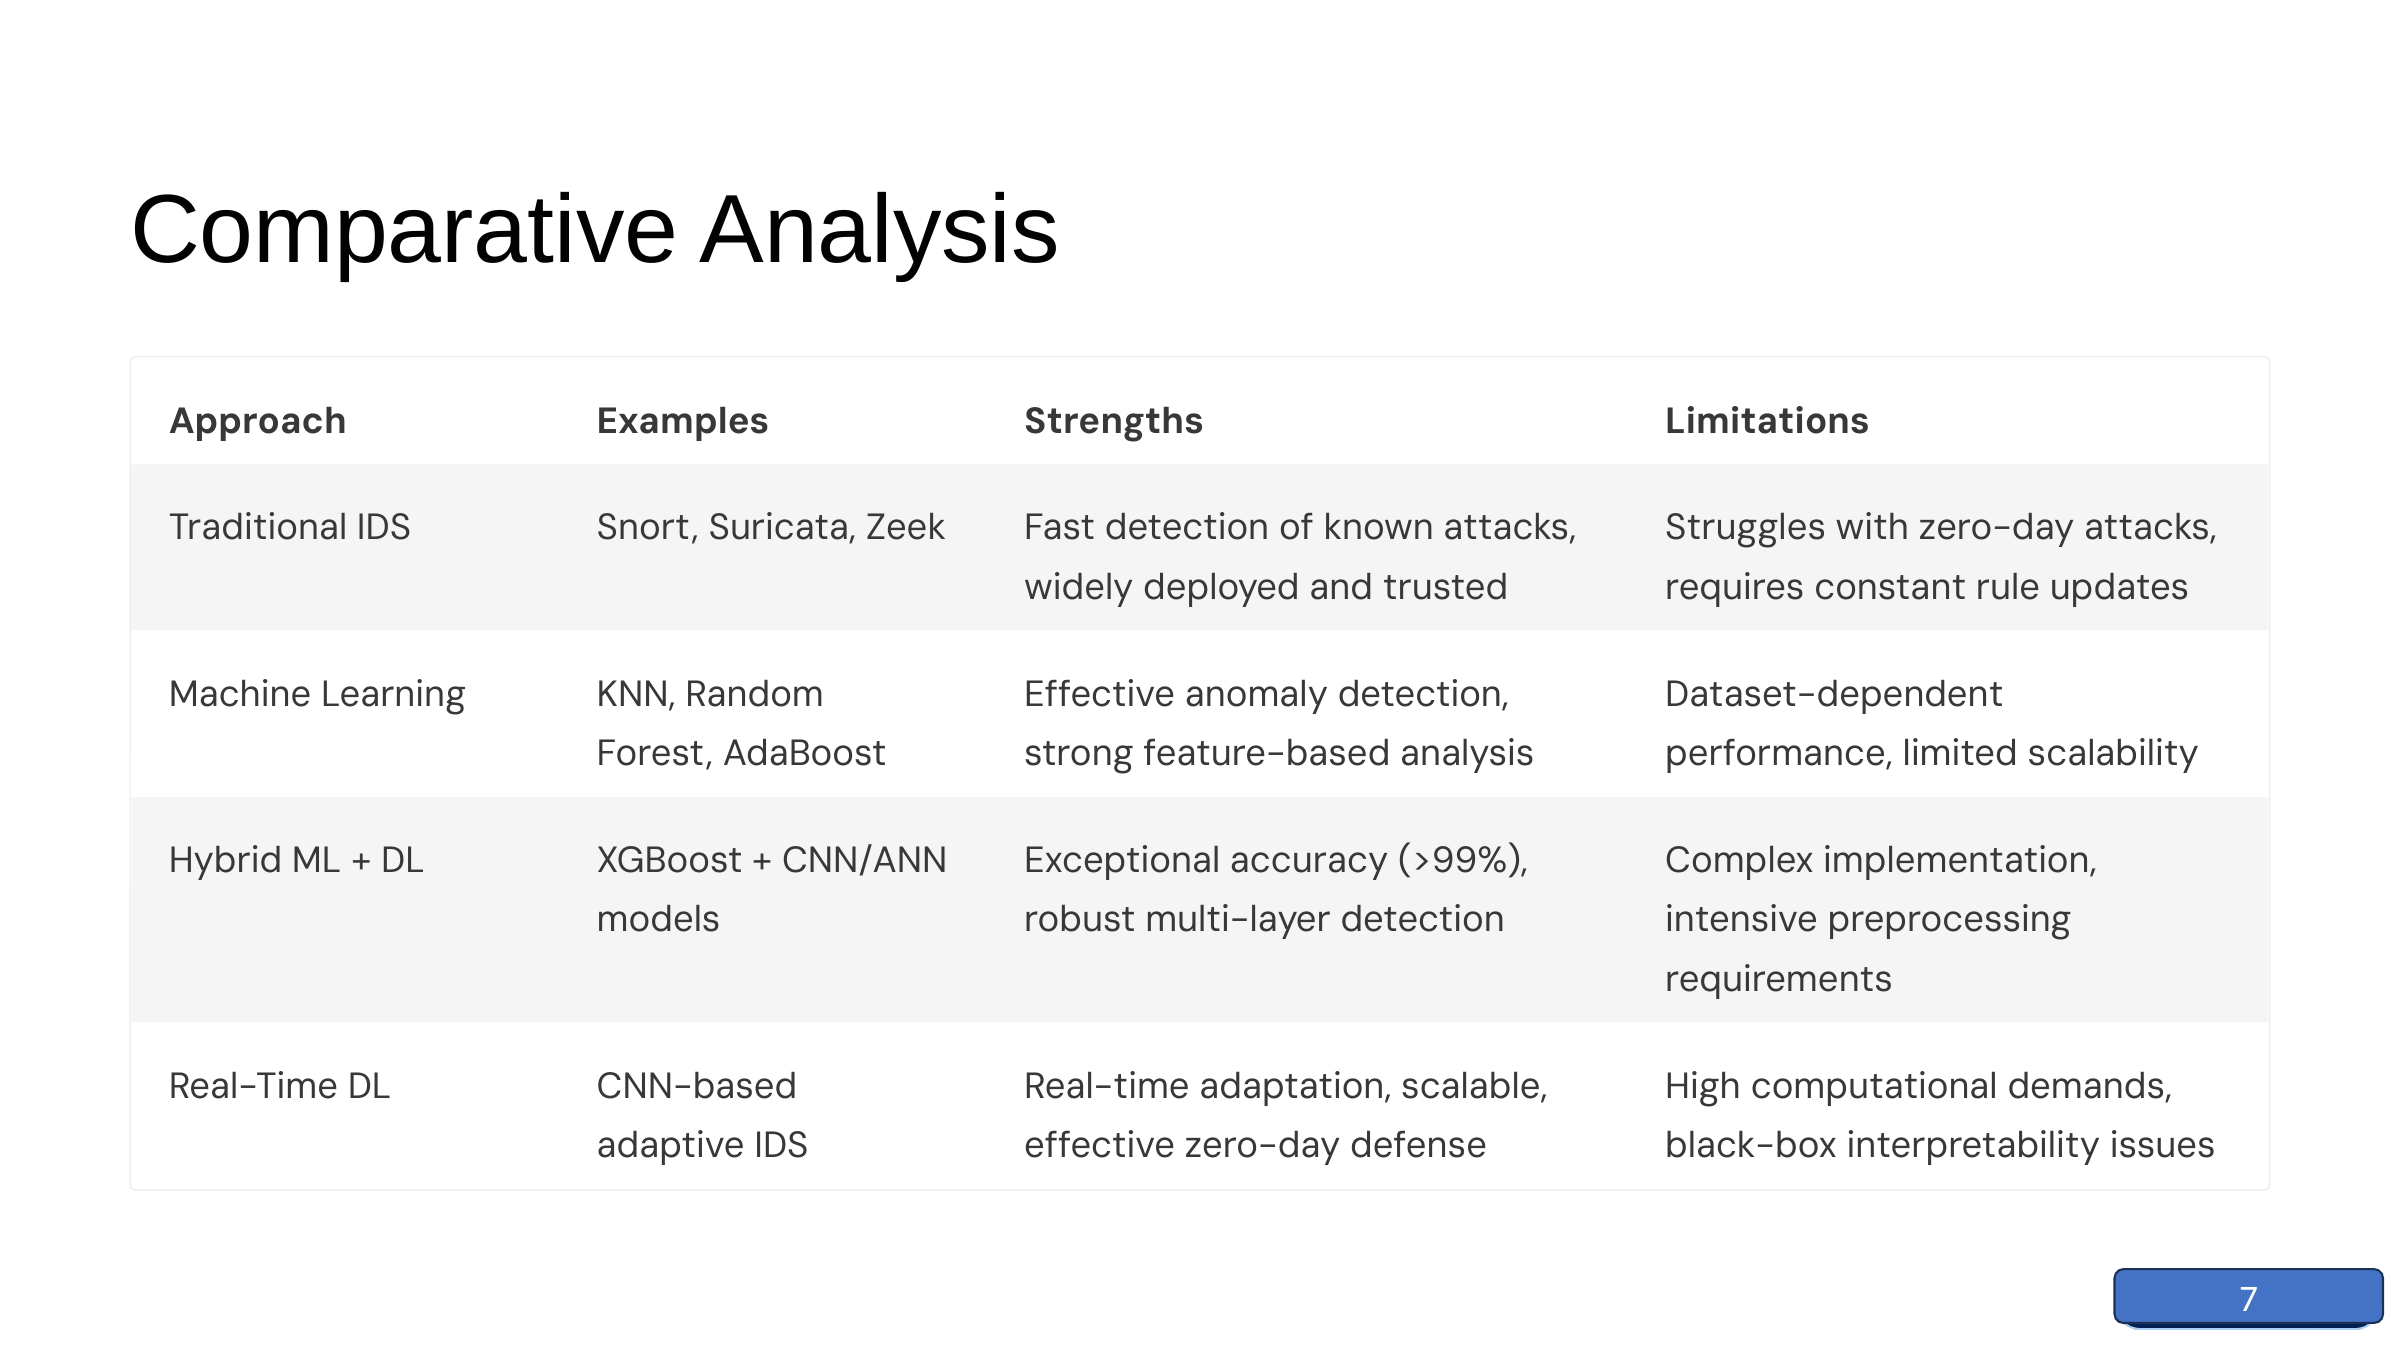

Comparative Analysis

Approach
Examples
Strengths
Limitations

Traditional IDS
Snort, Suricata, Zeek
Fast detection of known attacks, widely deployed and trusted
Struggles with zero-day attacks, requires constant rule updates

Machine Learning
KNN, Random Forest, AdaBoost
Effective anomaly detection, strong feature-based analysis
Dataset-dependent performance, limited scalability

Hybrid ML + DL
XGBoost + CNN/ANN models
Exceptional accuracy (>99%), robust multi-layer detection
Complex implementation, intensive preprocessing requirements

Real-Time DL
CNN-based adaptive IDS
Real-time adaptation, scalable, effective zero-day defense
High computational demands, black-box interpretability issues
7